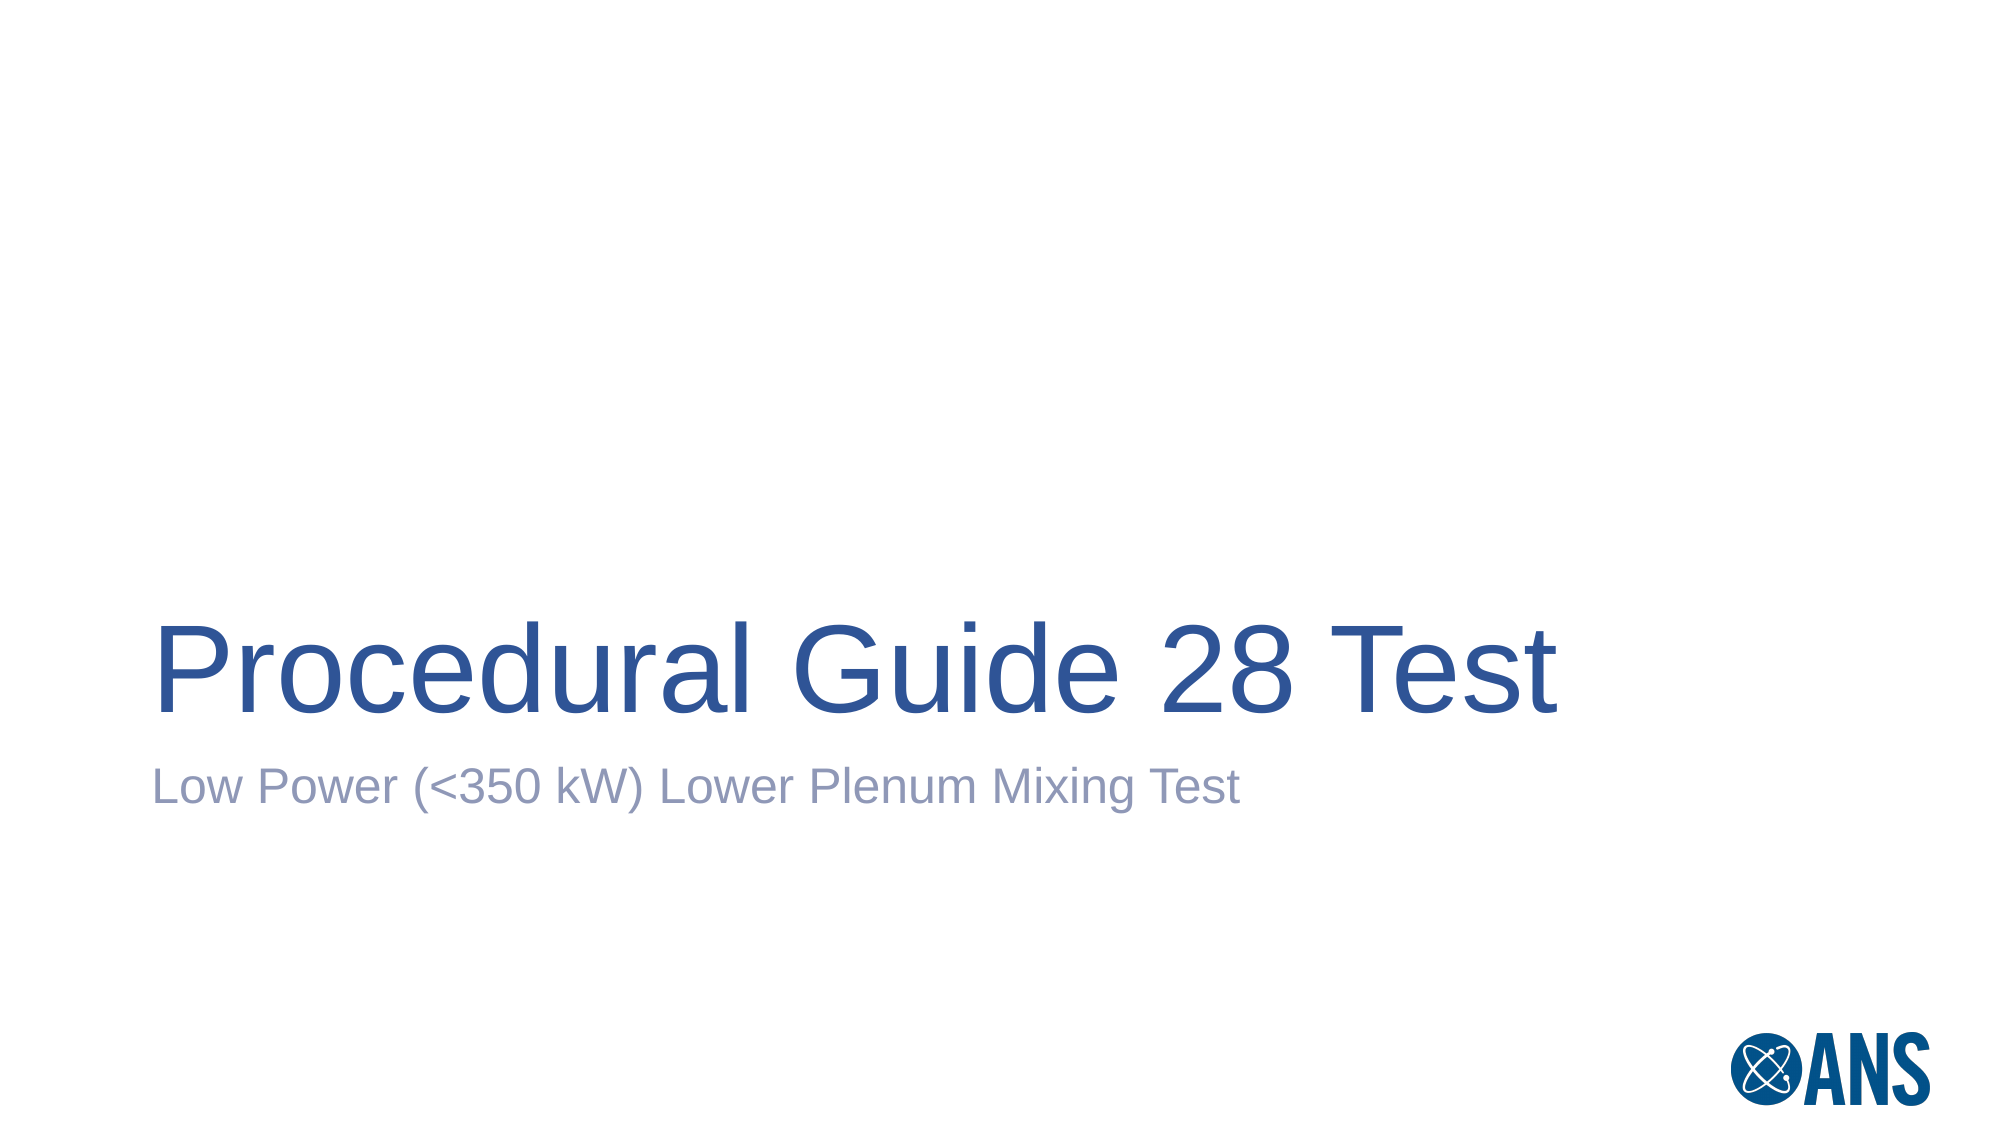

# Procedural Guide 28 Test
Low Power (<350 kW) Lower Plenum Mixing Test